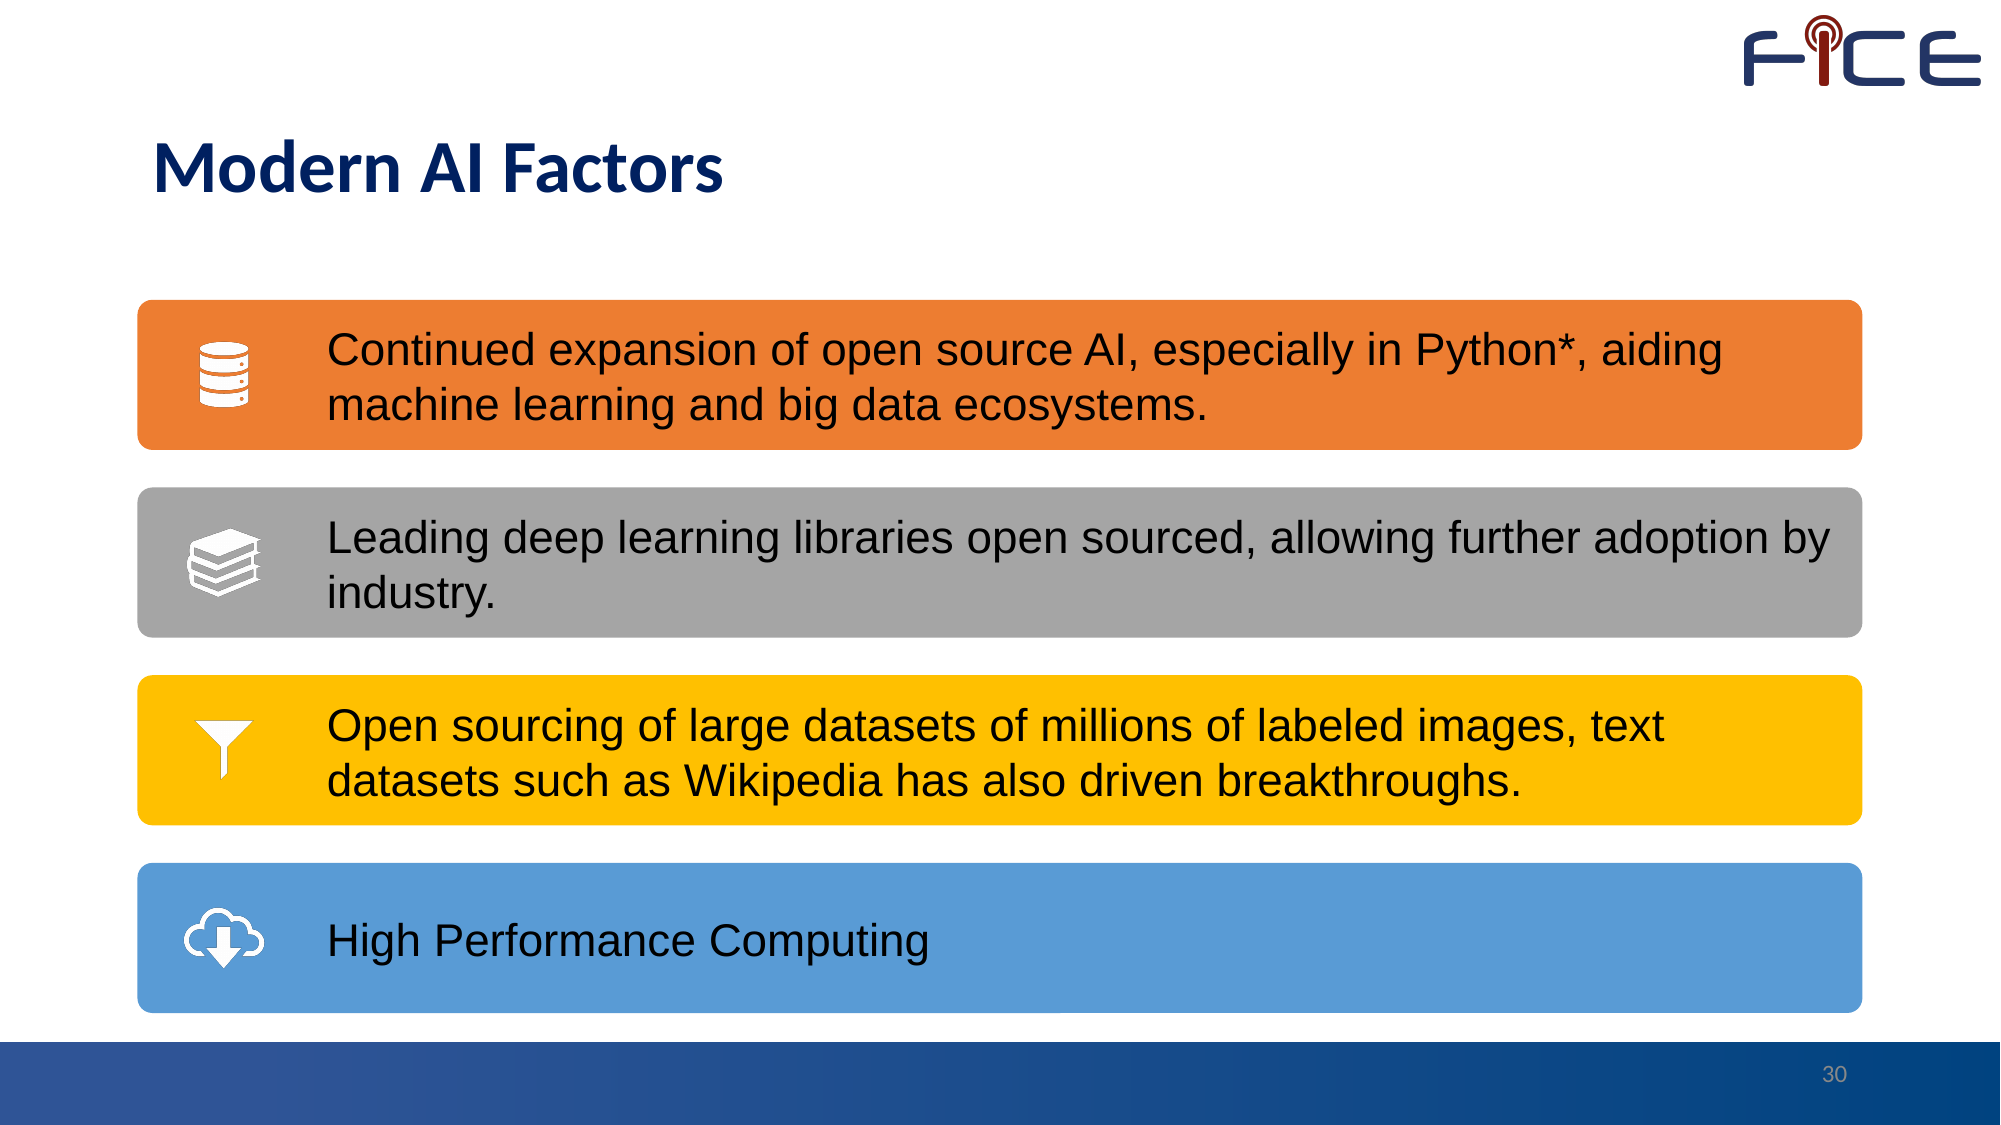

# Modern AI Factors

Continued expansion of open source AI, especially in Python*, aiding machine learning and big data ecosystems.

Leading deep learning libraries open sourced, allowing further adoption by industry.

Open sourcing of large datasets of millions of labeled images, text datasets such as Wikipedia has also driven breakthroughs.

High Performance Computing

30